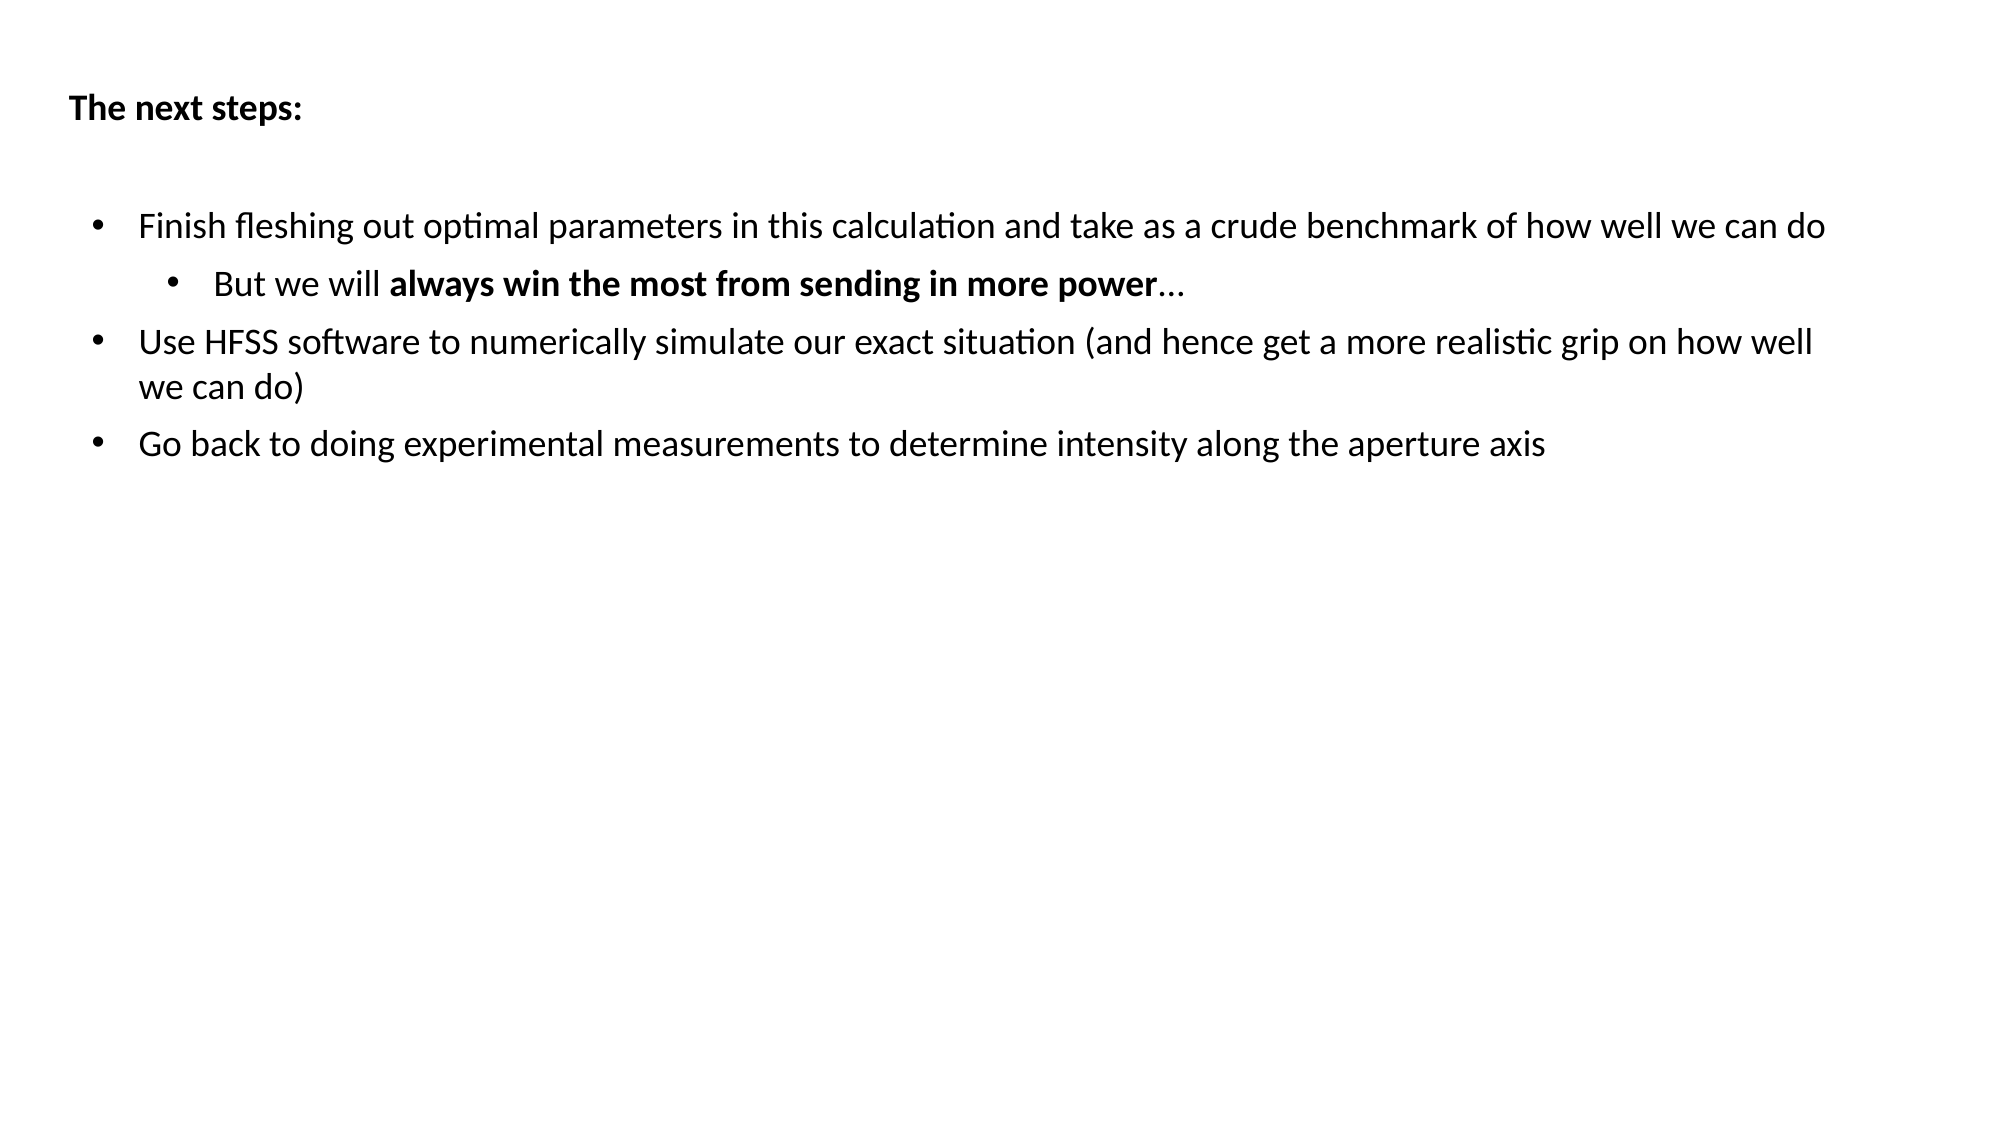

The next steps:
Finish fleshing out optimal parameters in this calculation and take as a crude benchmark of how well we can do
But we will always win the most from sending in more power…
Use HFSS software to numerically simulate our exact situation (and hence get a more realistic grip on how well we can do)
Go back to doing experimental measurements to determine intensity along the aperture axis